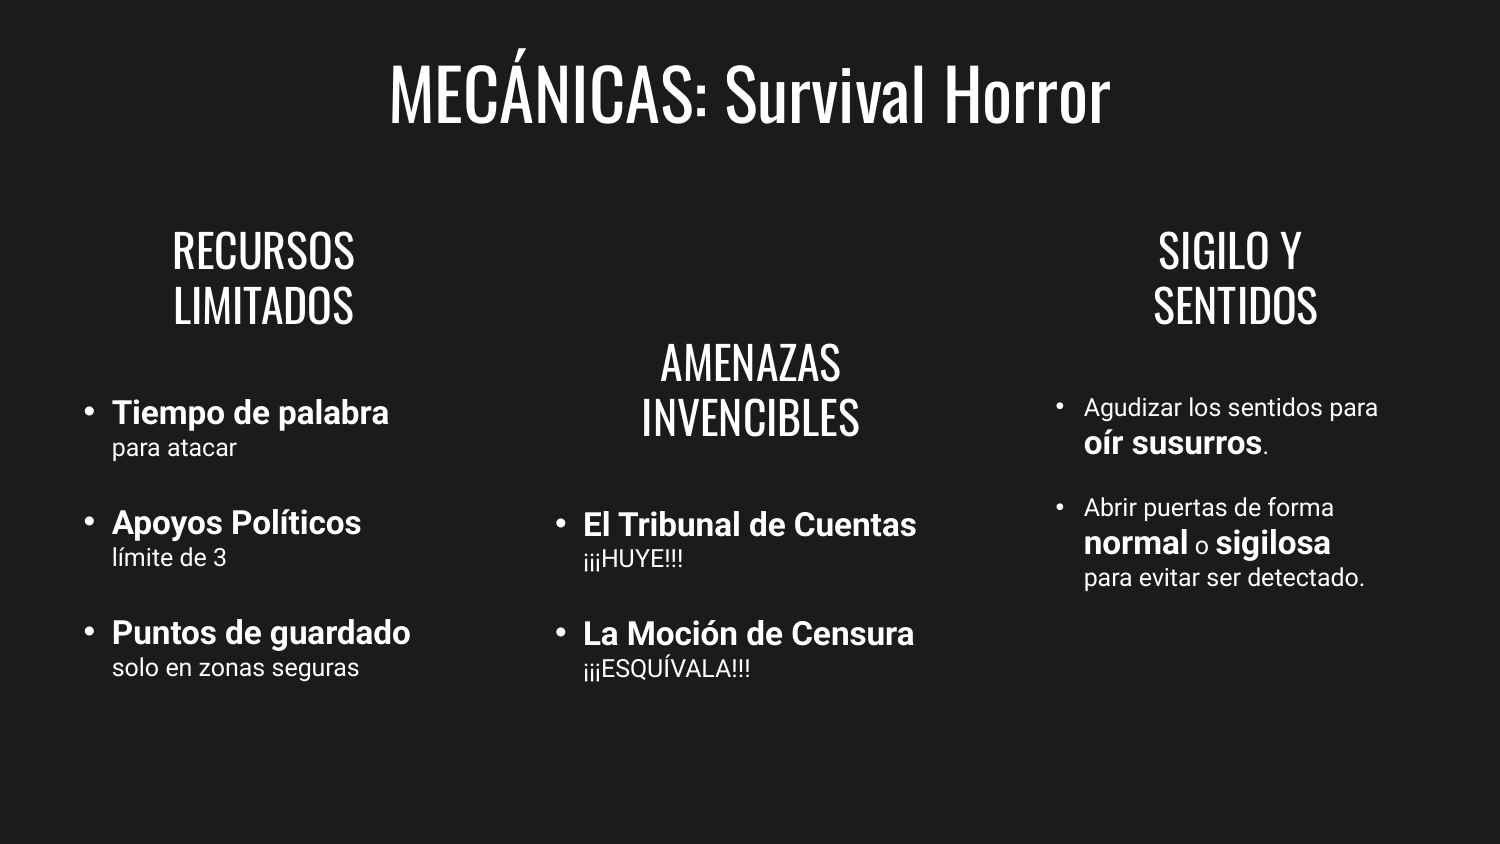

# MECÁNICAS: Survival Horror
RECURSOS LIMITADOS
SIGILO Y
SENTIDOS
AMENAZAS INVENCIBLES
Tiempo de palabra
para atacar

Apoyos Políticos
límite de 3

Puntos de guardado
solo en zonas seguras
Agudizar los sentidos para oír susurros.
Abrir puertas de forma normal o sigilosa
para evitar ser detectado.
El Tribunal de Cuentas
¡¡¡HUYE!!!

La Moción de Censura
¡¡¡ESQUÍVALA!!!